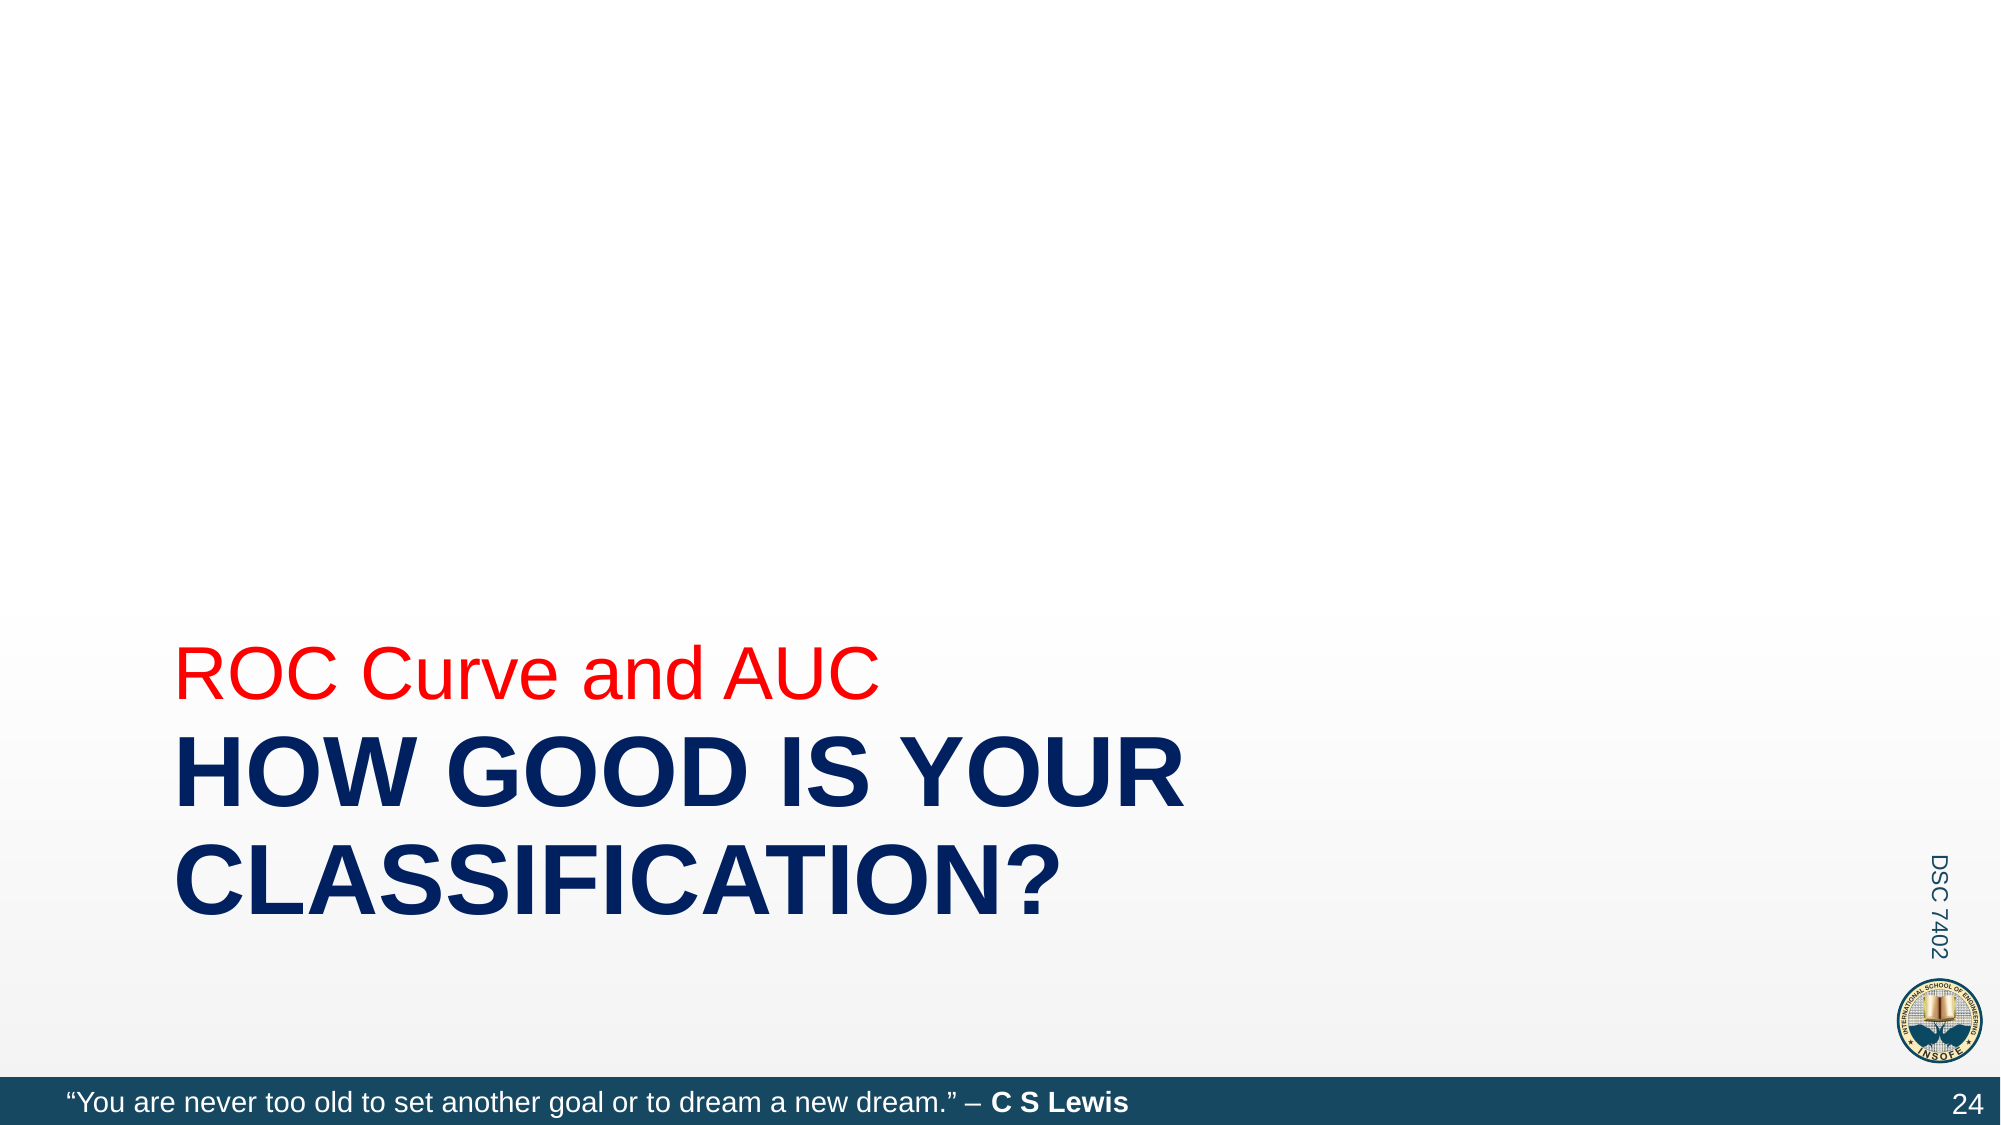

ROC Curve and AUC
# How Good is Your Classification?
24
“You are never too old to set another goal or to dream a new dream.” – C S Lewis